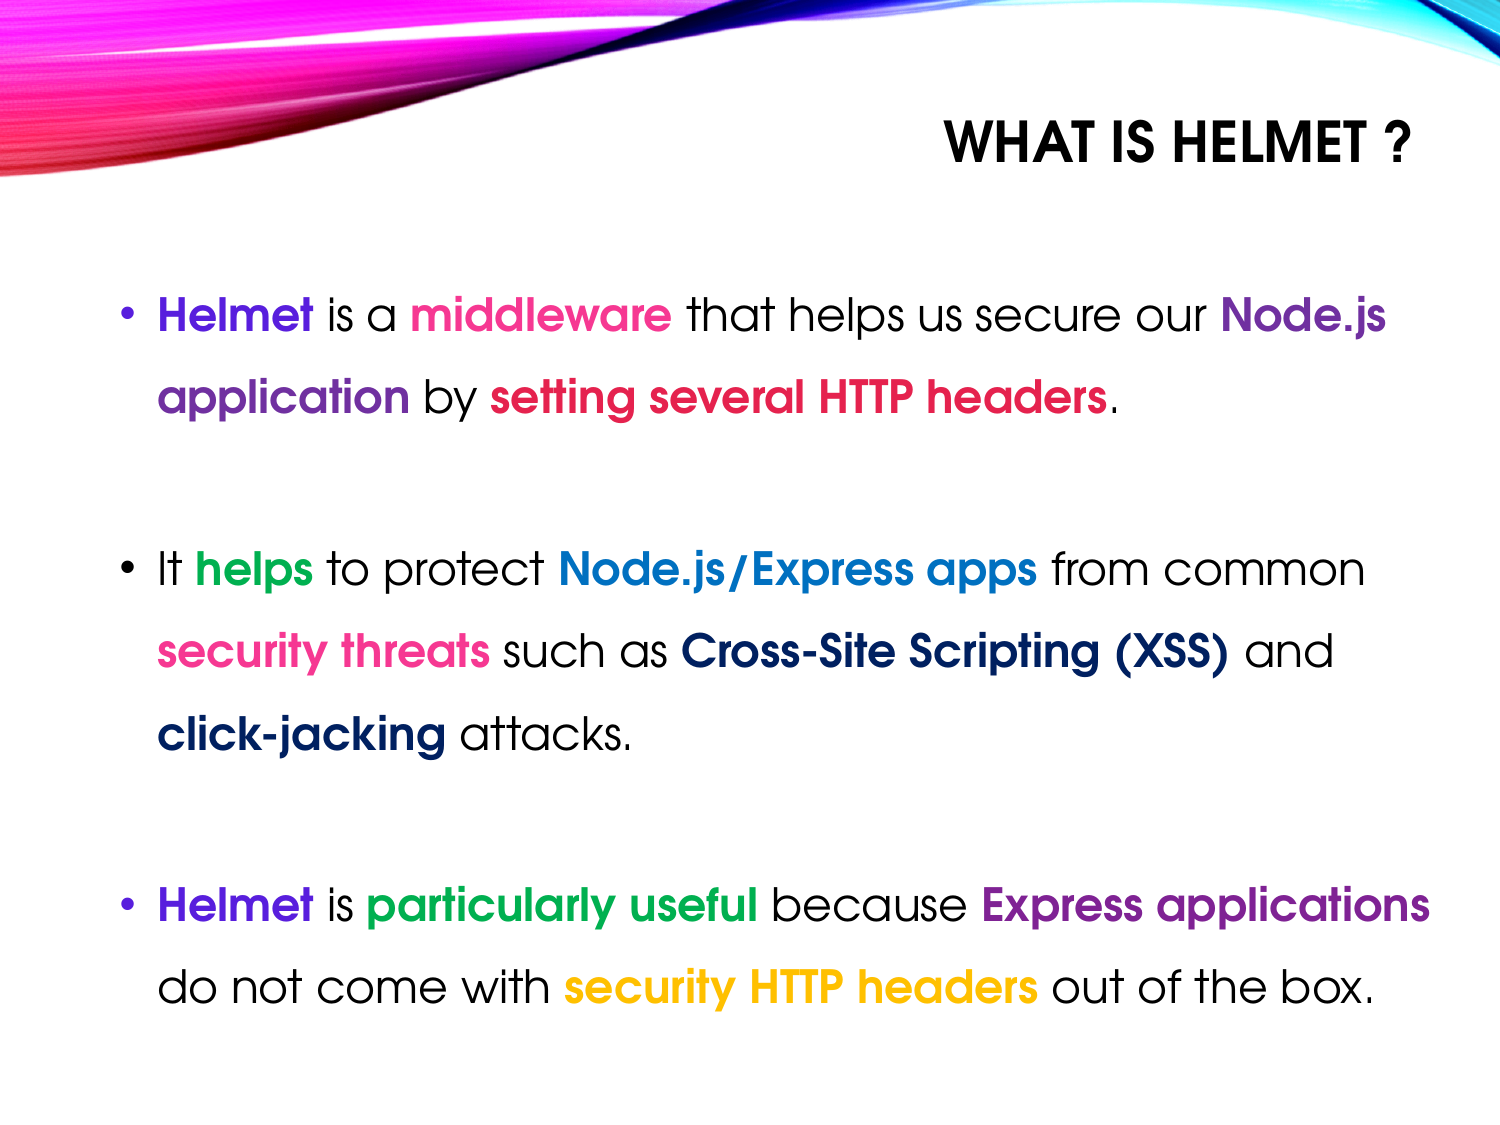

# What is helmet ?
Helmet is a middleware that helps us secure our Node.js application by setting several HTTP headers.

It helps to protect Node.js/Express apps from common security threats such as Cross-Site Scripting (XSS) and click-jacking attacks.

Helmet is particularly useful because Express applications do not come with security HTTP headers out of the box.